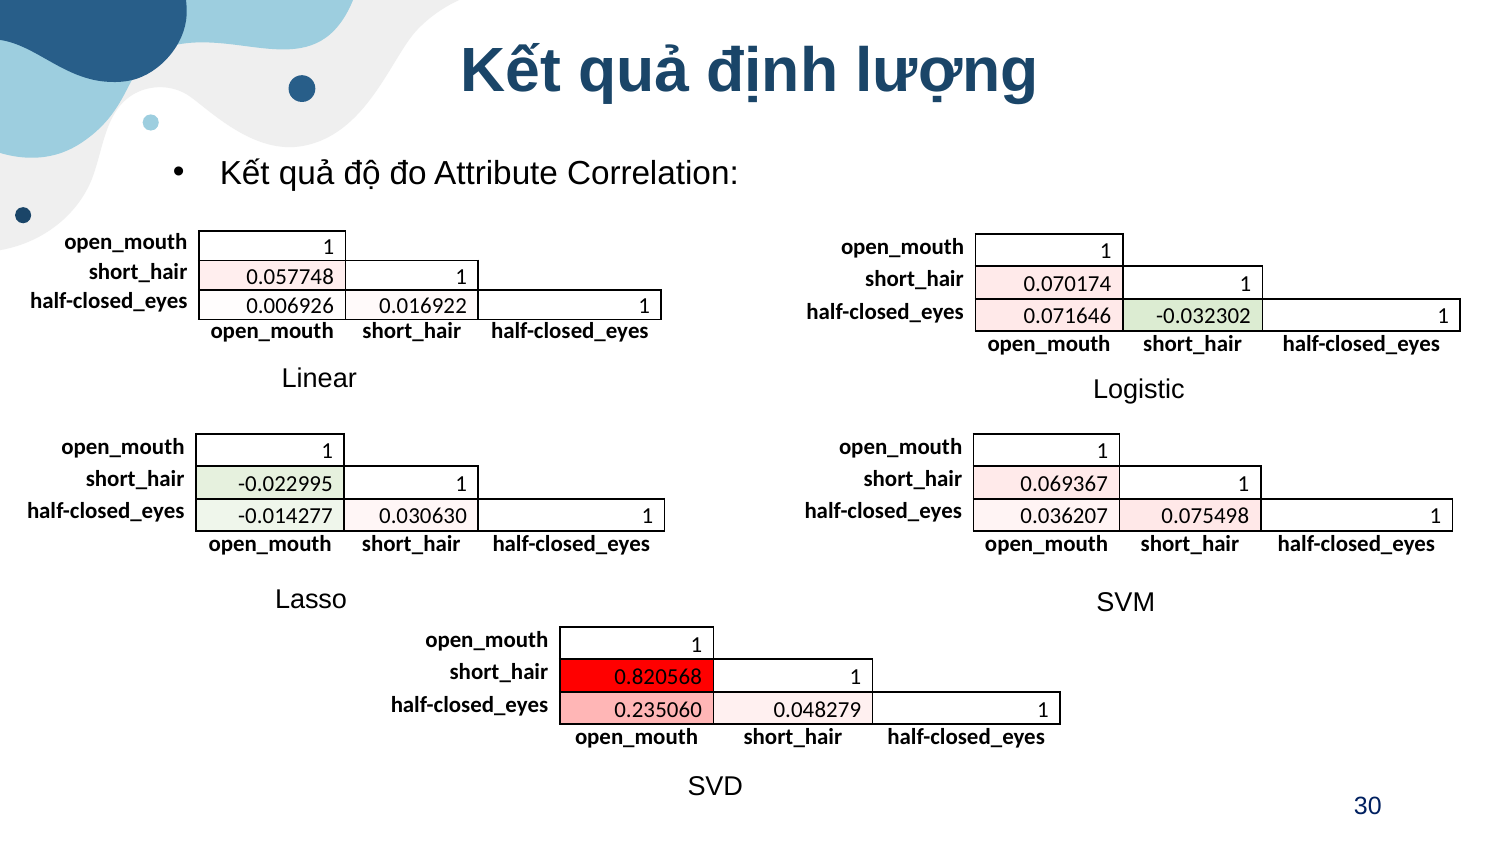

# Kết quả định lượng
Kết quả độ đo Attribute Correlation:
| open\_mouth | 1 |  |  |
| --- | --- | --- | --- |
| short\_hair | 0.057748 | 1 |  |
| half-closed\_eyes | 0.006926 | 0.016922 | 1 |
|  | open\_mouth | short\_hair | half-closed\_eyes |
| open\_mouth | 1 |  |  |
| --- | --- | --- | --- |
| short\_hair | 0.070174 | 1 |  |
| half-closed\_eyes | 0.071646 | -0.032302 | 1 |
|  | open\_mouth | short\_hair | half-closed\_eyes |

Linear
Logistic
| open\_mouth | 1 |  |  |
| --- | --- | --- | --- |
| short\_hair | -0.022995 | 1 |  |
| half-closed\_eyes | -0.014277 | 0.030630 | 1 |
|  | open\_mouth | short\_hair | half-closed\_eyes |
| open\_mouth | 1 |  |  |
| --- | --- | --- | --- |
| short\_hair | 0.069367 | 1 |  |
| half-closed\_eyes | 0.036207 | 0.075498 | 1 |
|  | open\_mouth | short\_hair | half-closed\_eyes |
Lasso
SVM
| open\_mouth | 1 |  |  |
| --- | --- | --- | --- |
| short\_hair | 0.820568 | 1 |  |
| half-closed\_eyes | 0.235060 | 0.048279 | 1 |
|  | open\_mouth | short\_hair | half-closed\_eyes |
SVD
30